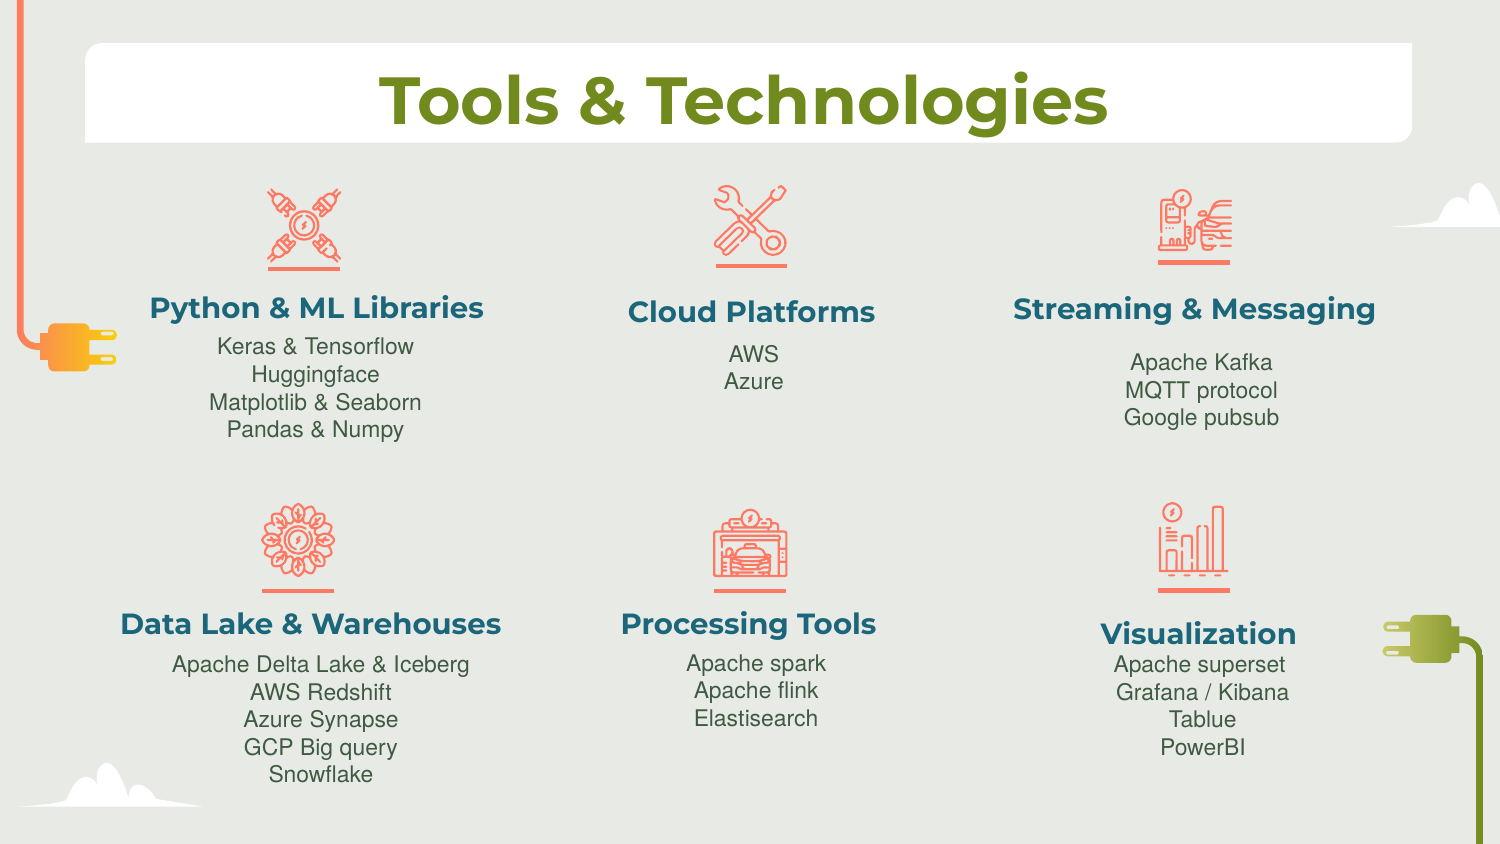

# Tools & Technologies

Python & ML Libraries
Streaming & Messaging
Cloud Platforms
Keras & Tensorflow
Huggingface
Matplotlib & Seaborn
Pandas & Numpy
AWS
Azure

Apache Kafka
MQTT protocol
Google pubsub

Data Lake & Warehouses
Processing Tools
Visualization
Apache spark
Apache flink
Elastisearch

Apache Delta Lake & Iceberg
AWS Redshift
Azure Synapse
GCP Big query
Snowflake

Apache superset
Grafana / Kibana
Tablue
PowerBI